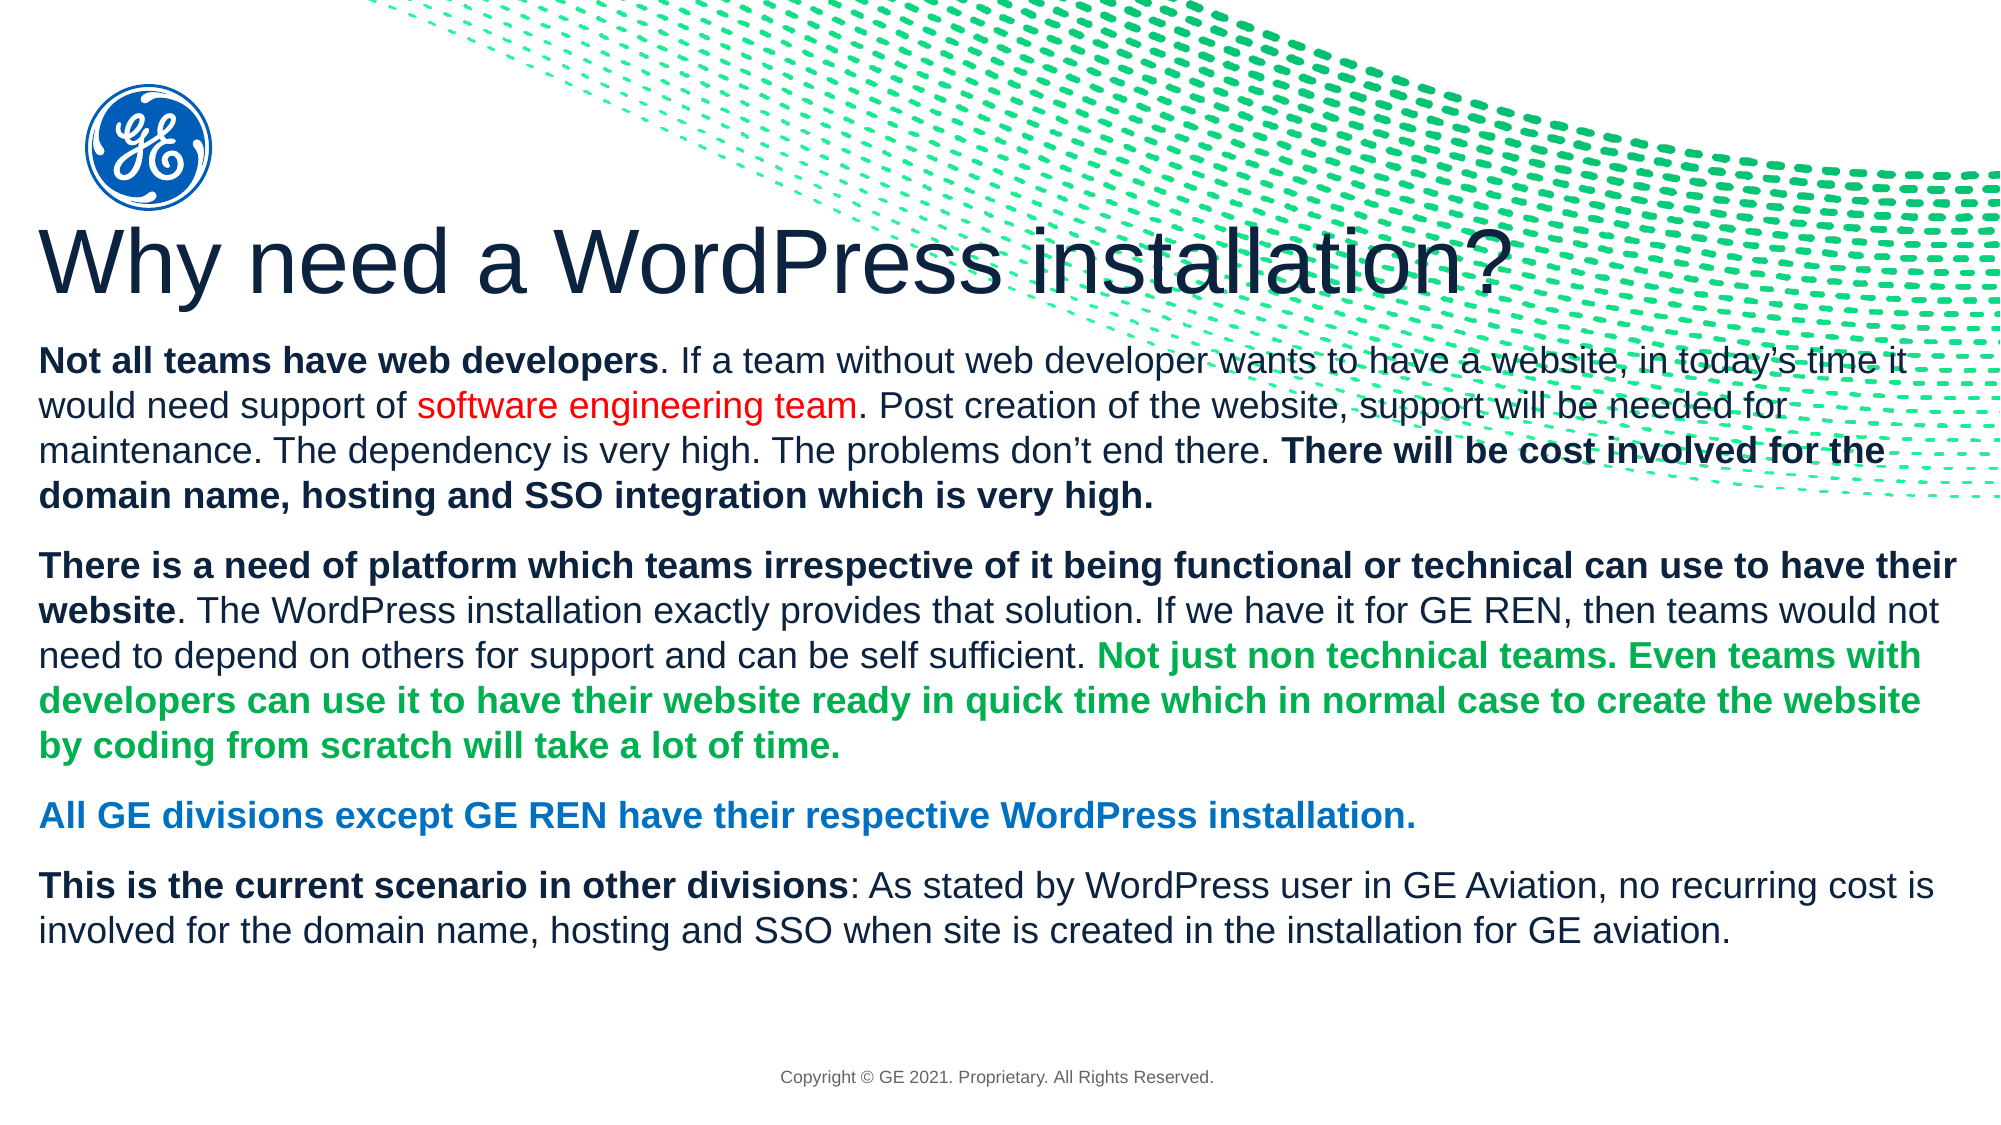

Why need a WordPress installation?
Not all teams have web developers. If a team without web developer wants to have a website, in today’s time it would need support of software engineering team. Post creation of the website, support will be needed for maintenance. The dependency is very high. The problems don’t end there. There will be cost involved for the domain name, hosting and SSO integration which is very high.
There is a need of platform which teams irrespective of it being functional or technical can use to have their website. The WordPress installation exactly provides that solution. If we have it for GE REN, then teams would not need to depend on others for support and can be self sufficient. Not just non technical teams. Even teams with developers can use it to have their website ready in quick time which in normal case to create the website by coding from scratch will take a lot of time.
All GE divisions except GE REN have their respective WordPress installation.
This is the current scenario in other divisions: As stated by WordPress user in GE Aviation, no recurring cost is involved for the domain name, hosting and SSO when site is created in the installation for GE aviation.